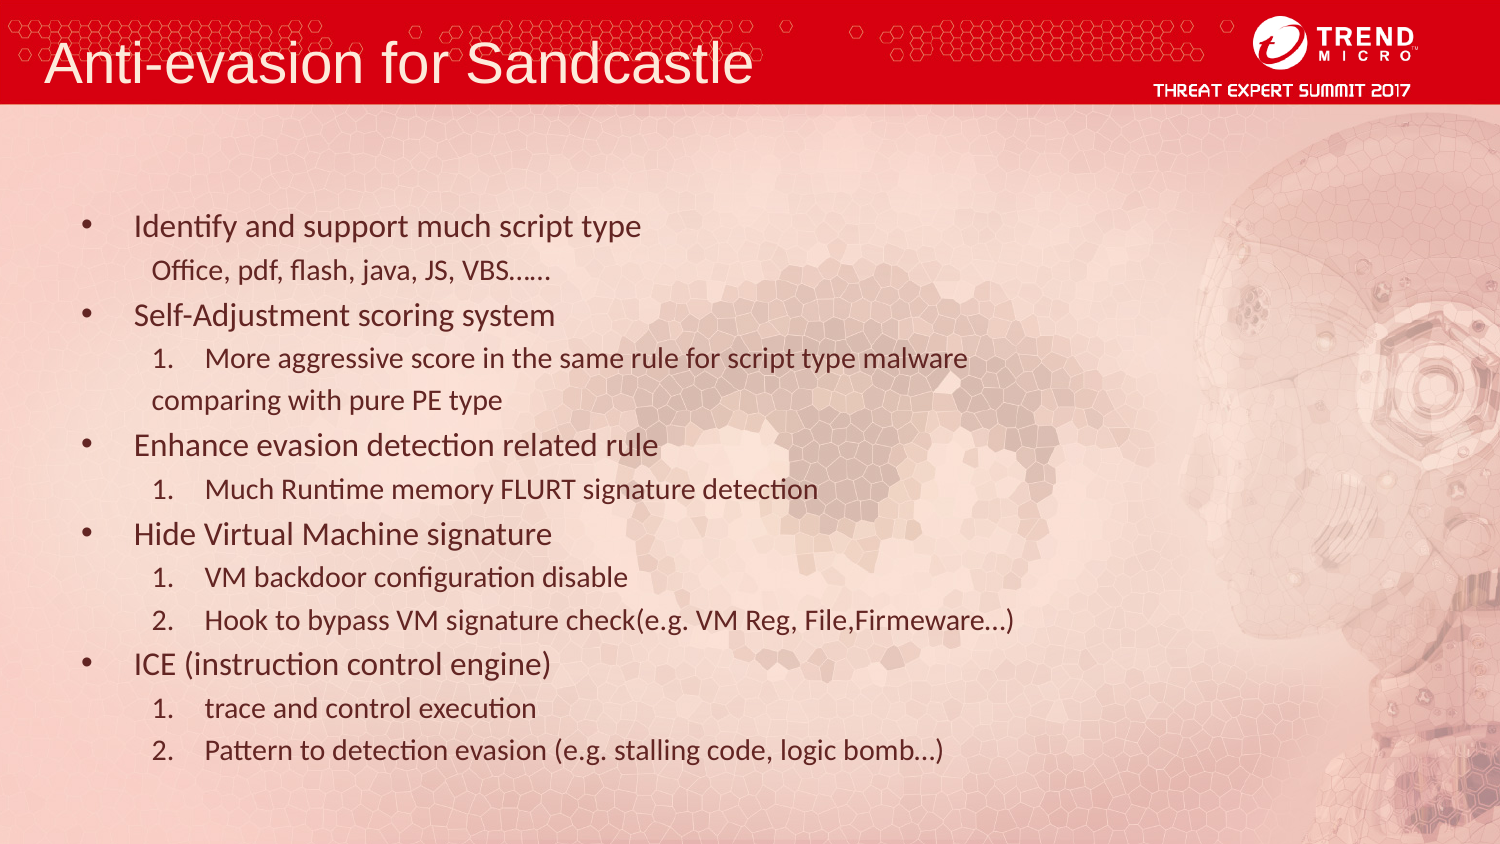

# Anti-evasion for Sandcastle

Identify and support much script type
Office, pdf, flash, java, JS, VBS……
Self-Adjustment scoring system
More aggressive score in the same rule for script type malware
	comparing with pure PE type
Enhance evasion detection related rule
Much Runtime memory FLURT signature detection
Hide Virtual Machine signature
VM backdoor configuration disable
Hook to bypass VM signature check(e.g. VM Reg, File,Firmeware…)
ICE (instruction control engine)
trace and control execution
Pattern to detection evasion (e.g. stalling code, logic bomb…)